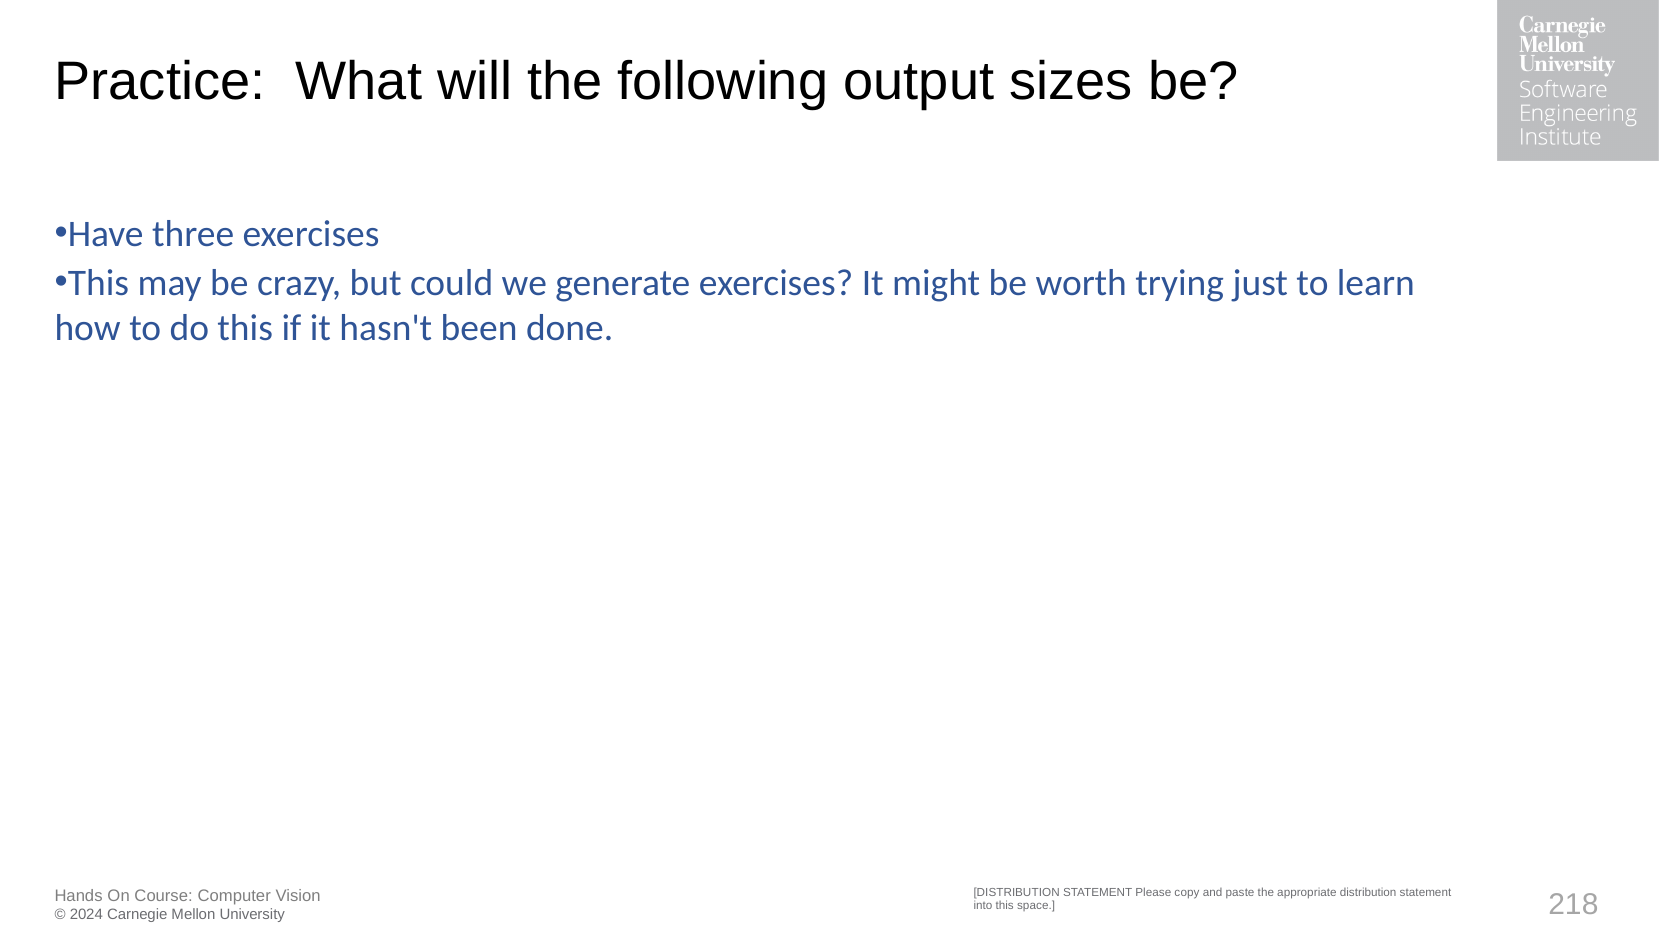

# Practice:  What will the following output sizes be?
Have three exercises
This may be crazy, but could we generate exercises? It might be worth trying just to learn how to do this if it hasn't been done.